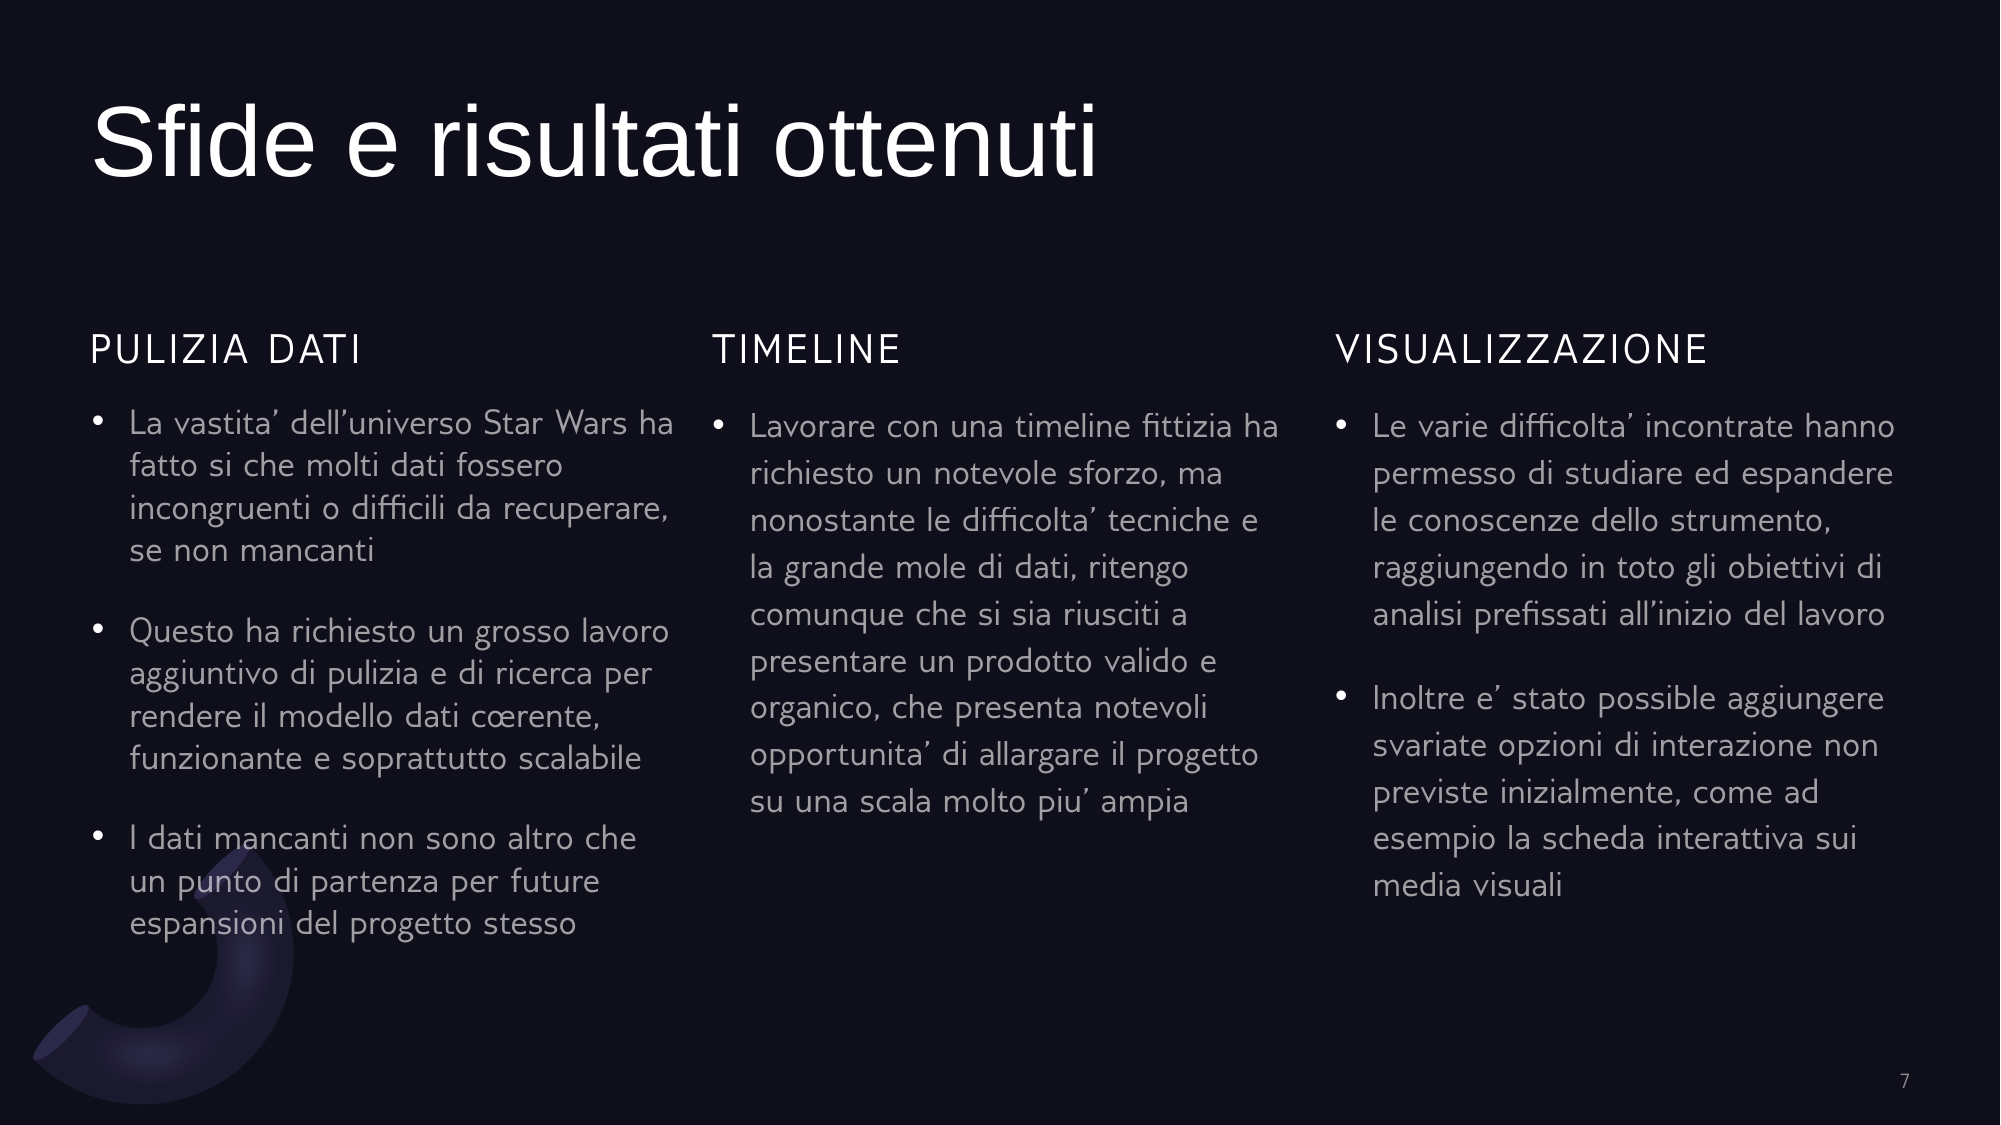

# Sfide e risultati ottenuti
Pulizia dati
Timeline
Visualizzazione
Lavorare con una timeline fittizia ha richiesto un notevole sforzo, ma nonostante le difficolta’ tecniche e la grande mole di dati, ritengo comunque che si sia riusciti a presentare un prodotto valido e organico, che presenta notevoli opportunita’ di allargare il progetto su una scala molto piu’ ampia
Le varie difficolta’ incontrate hanno permesso di studiare ed espandere le conoscenze dello strumento, raggiungendo in toto gli obiettivi di analisi prefissati all’inizio del lavoro
Inoltre e’ stato possible aggiungere svariate opzioni di interazione non previste inizialmente, come ad esempio la scheda interattiva sui media visuali
La vastita’ dell’universo Star Wars ha fatto si che molti dati fossero incongruenti o difficili da recuperare, se non mancanti
Questo ha richiesto un grosso lavoro aggiuntivo di pulizia e di ricerca per rendere il modello dati coerente, funzionante e soprattutto scalabile
I dati mancanti non sono altro che un punto di partenza per future espansioni del progetto stesso

7